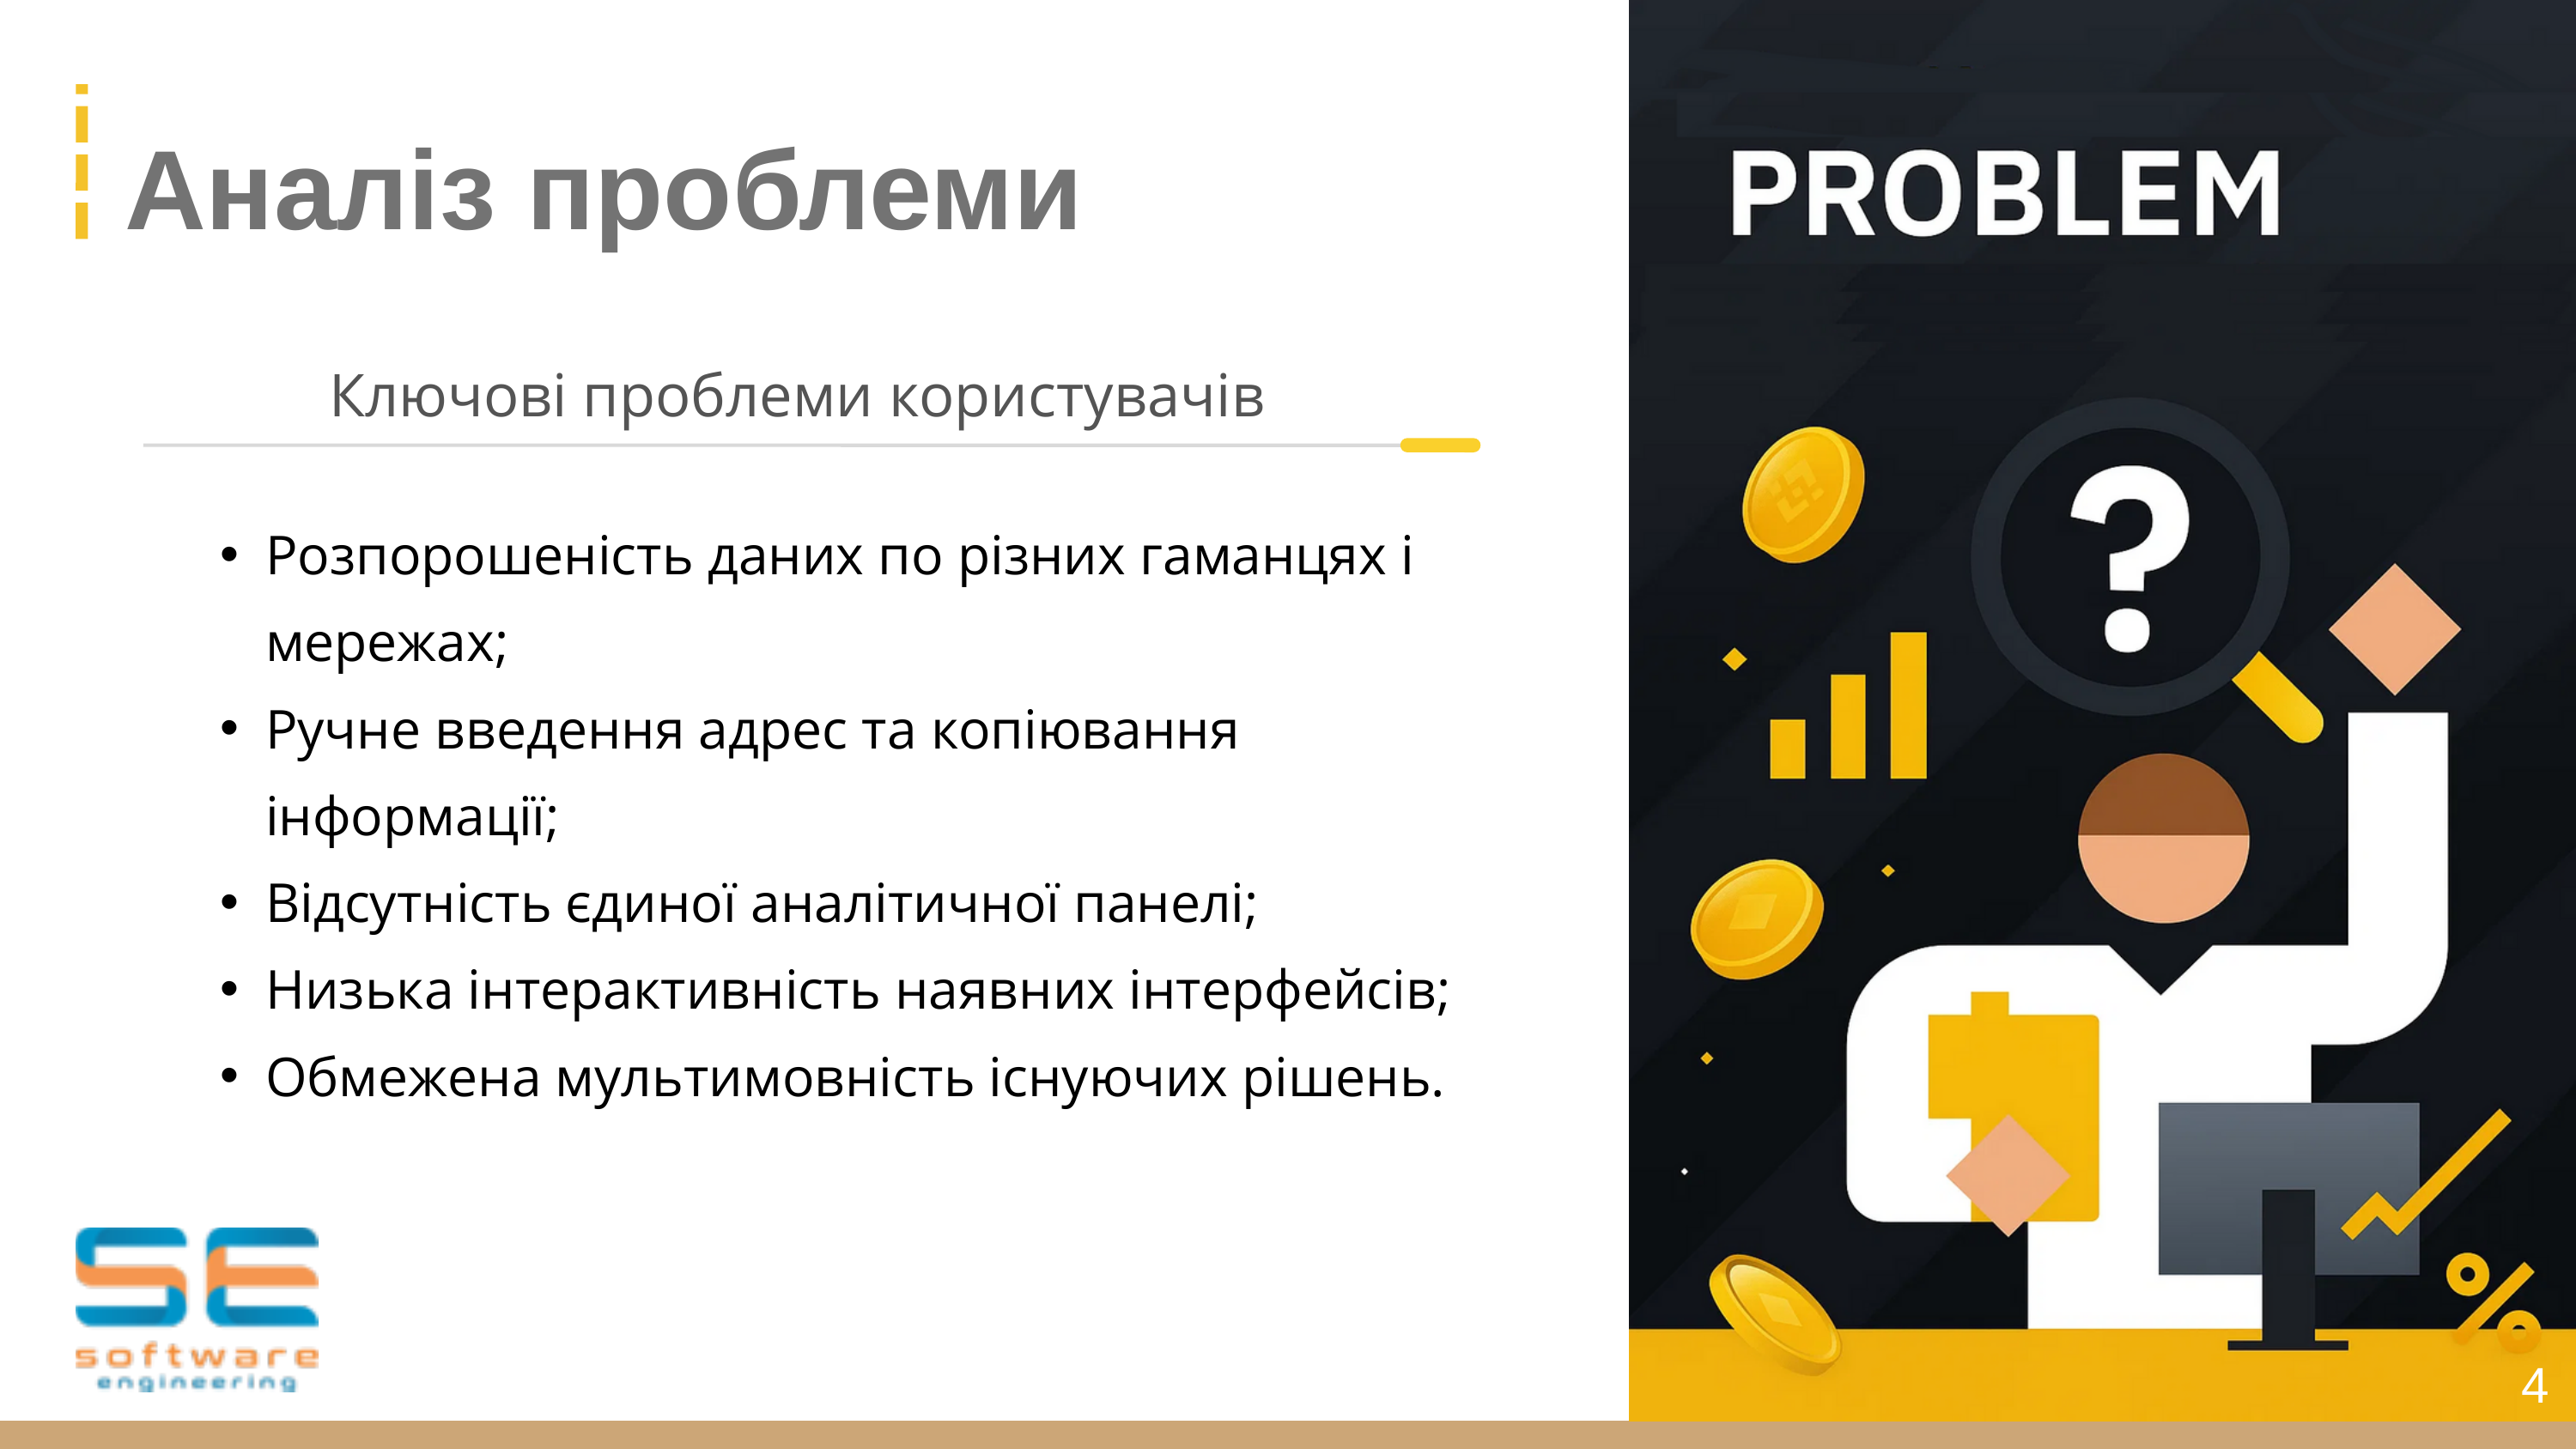

Аналіз проблеми

Ключові проблеми користувачів

Розпорошеність даних по різних гаманцях і мережах;
Ручне введення адрес та копіювання інформації;
Відсутність єдиної аналітичної панелі;
Низька інтерактивність наявних інтерфейсів;
Обмежена мультимовність існуючих рішень.

4